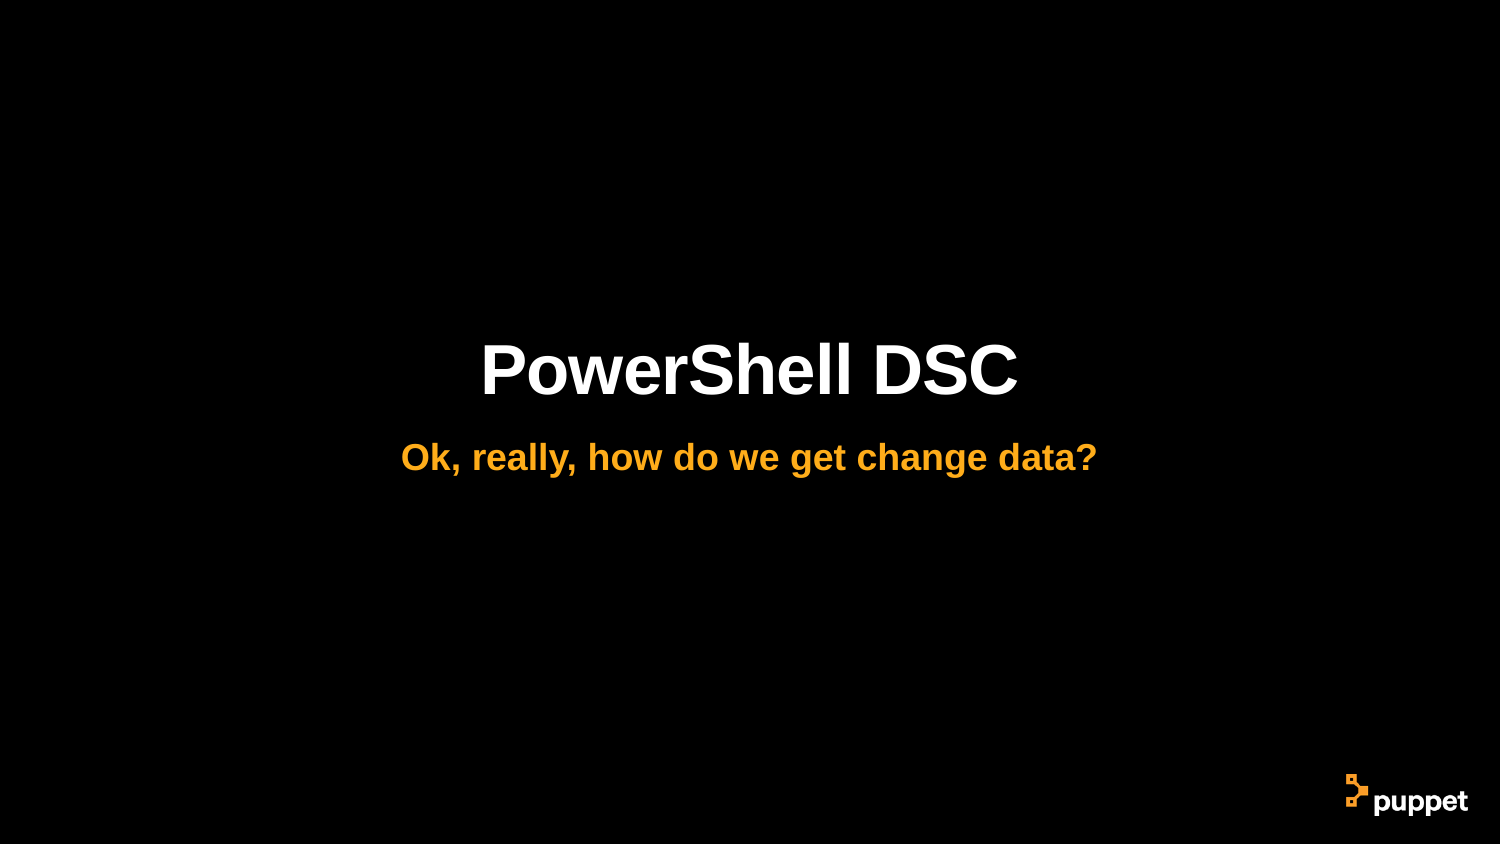

# PowerShell DSC
Ok, really, how do we get change data?